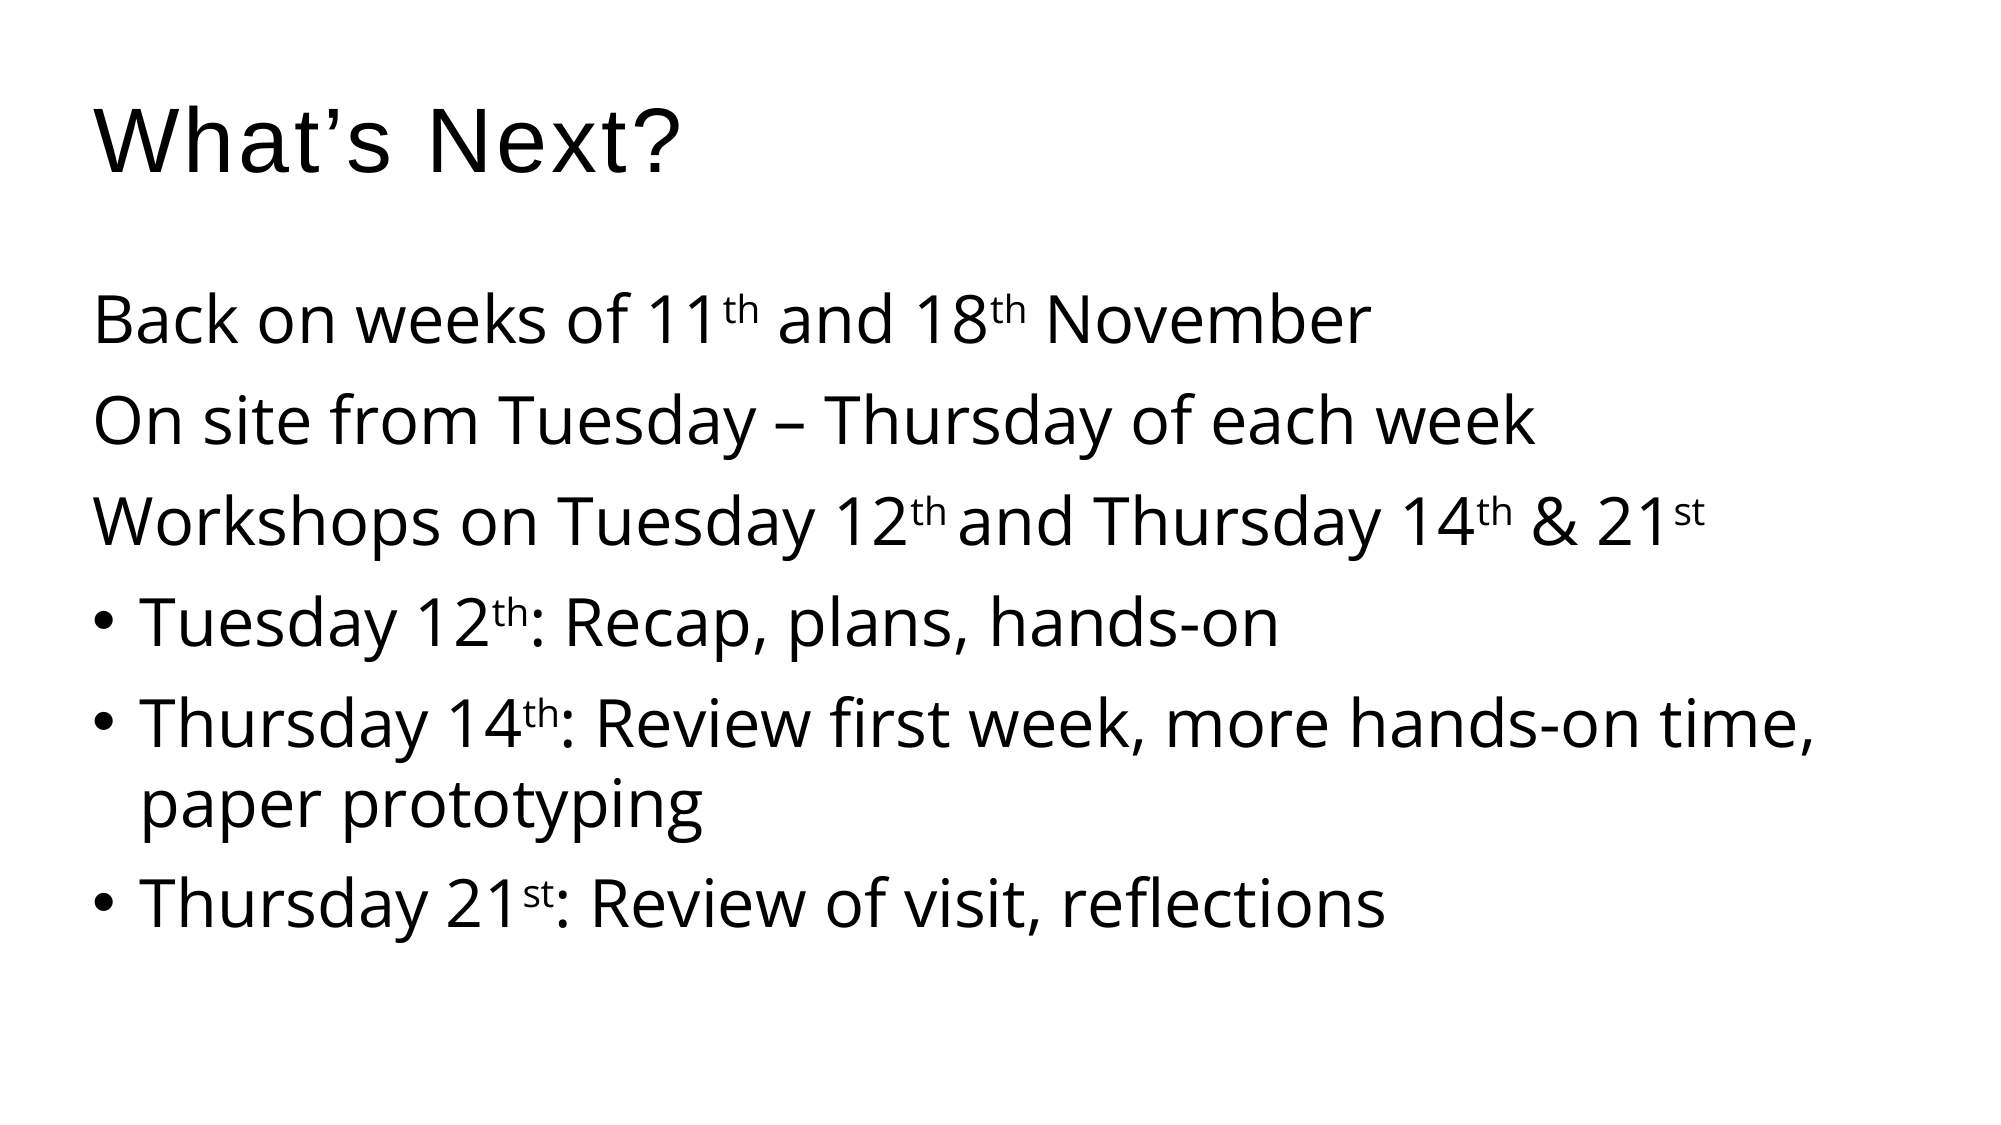

# What’s Next?
Back on weeks of 11th and 18th November
On site from Tuesday – Thursday of each week
Workshops on Tuesday 12th and Thursday 14th & 21st
Tuesday 12th: Recap, plans, hands-on
Thursday 14th: Review first week, more hands-on time, paper prototyping
Thursday 21st: Review of visit, reflections